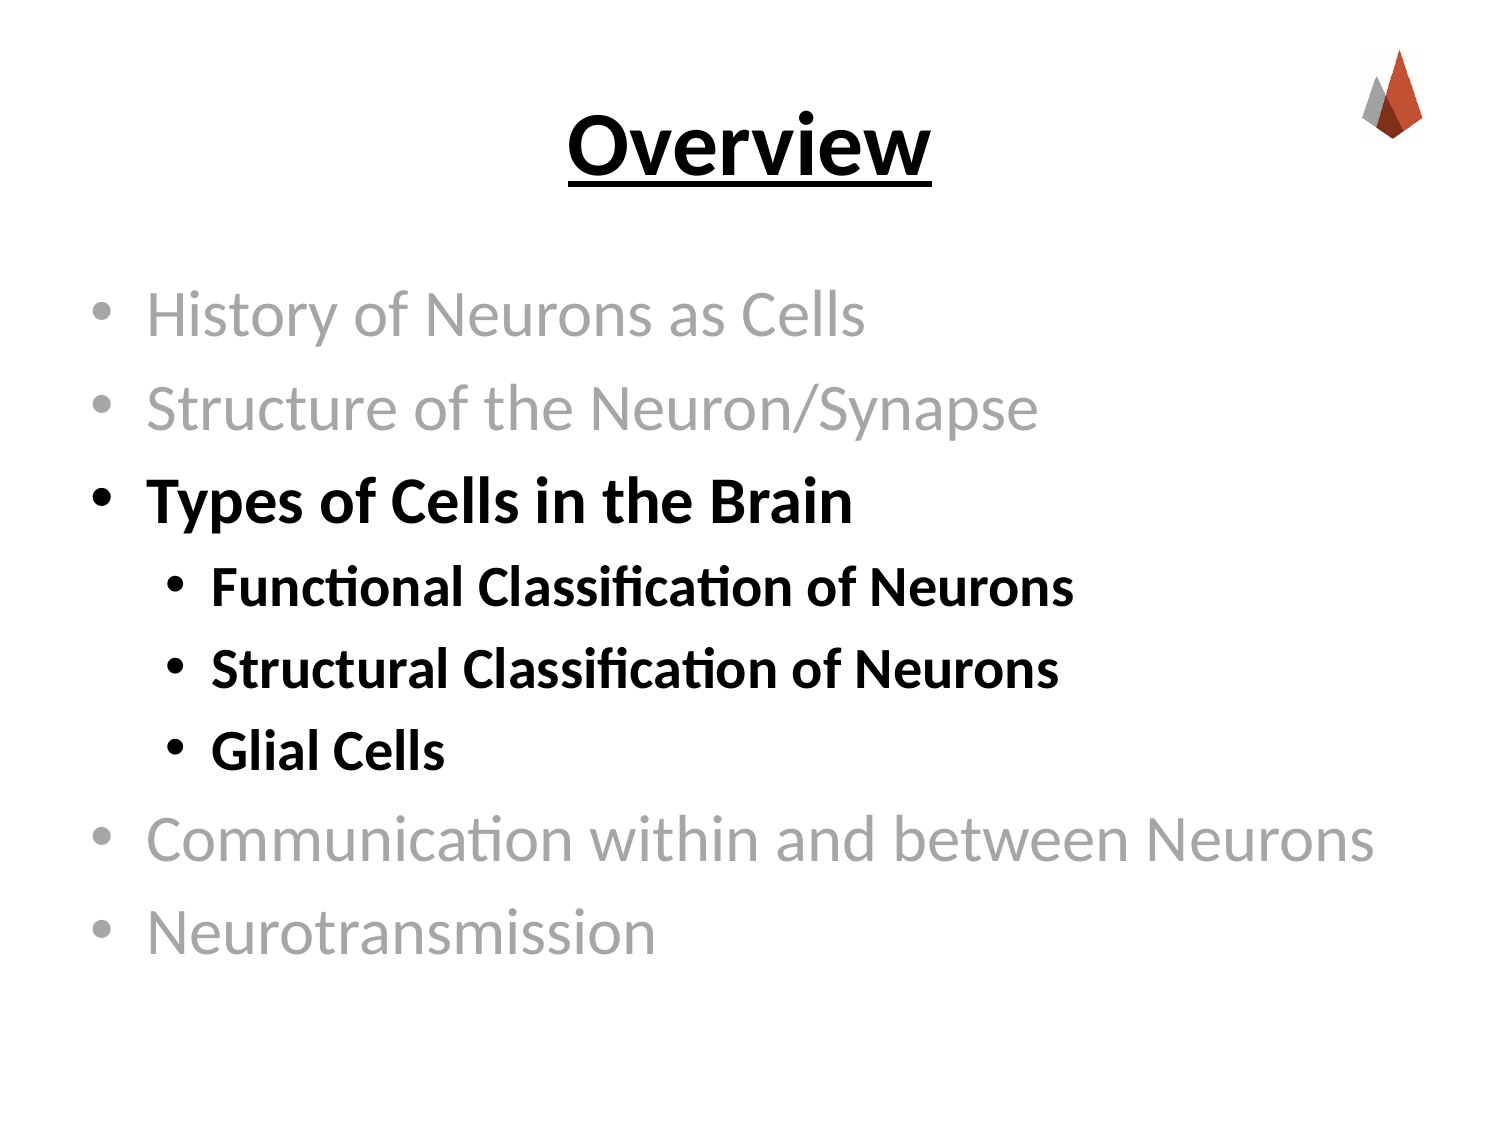

Overview
History of Neurons as Cells
Structure of the Neuron/Synapse
Types of Cells in the Brain
Functional Classification of Neurons
Structural Classification of Neurons
Glial Cells
Communication within and between Neurons
Neurotransmission